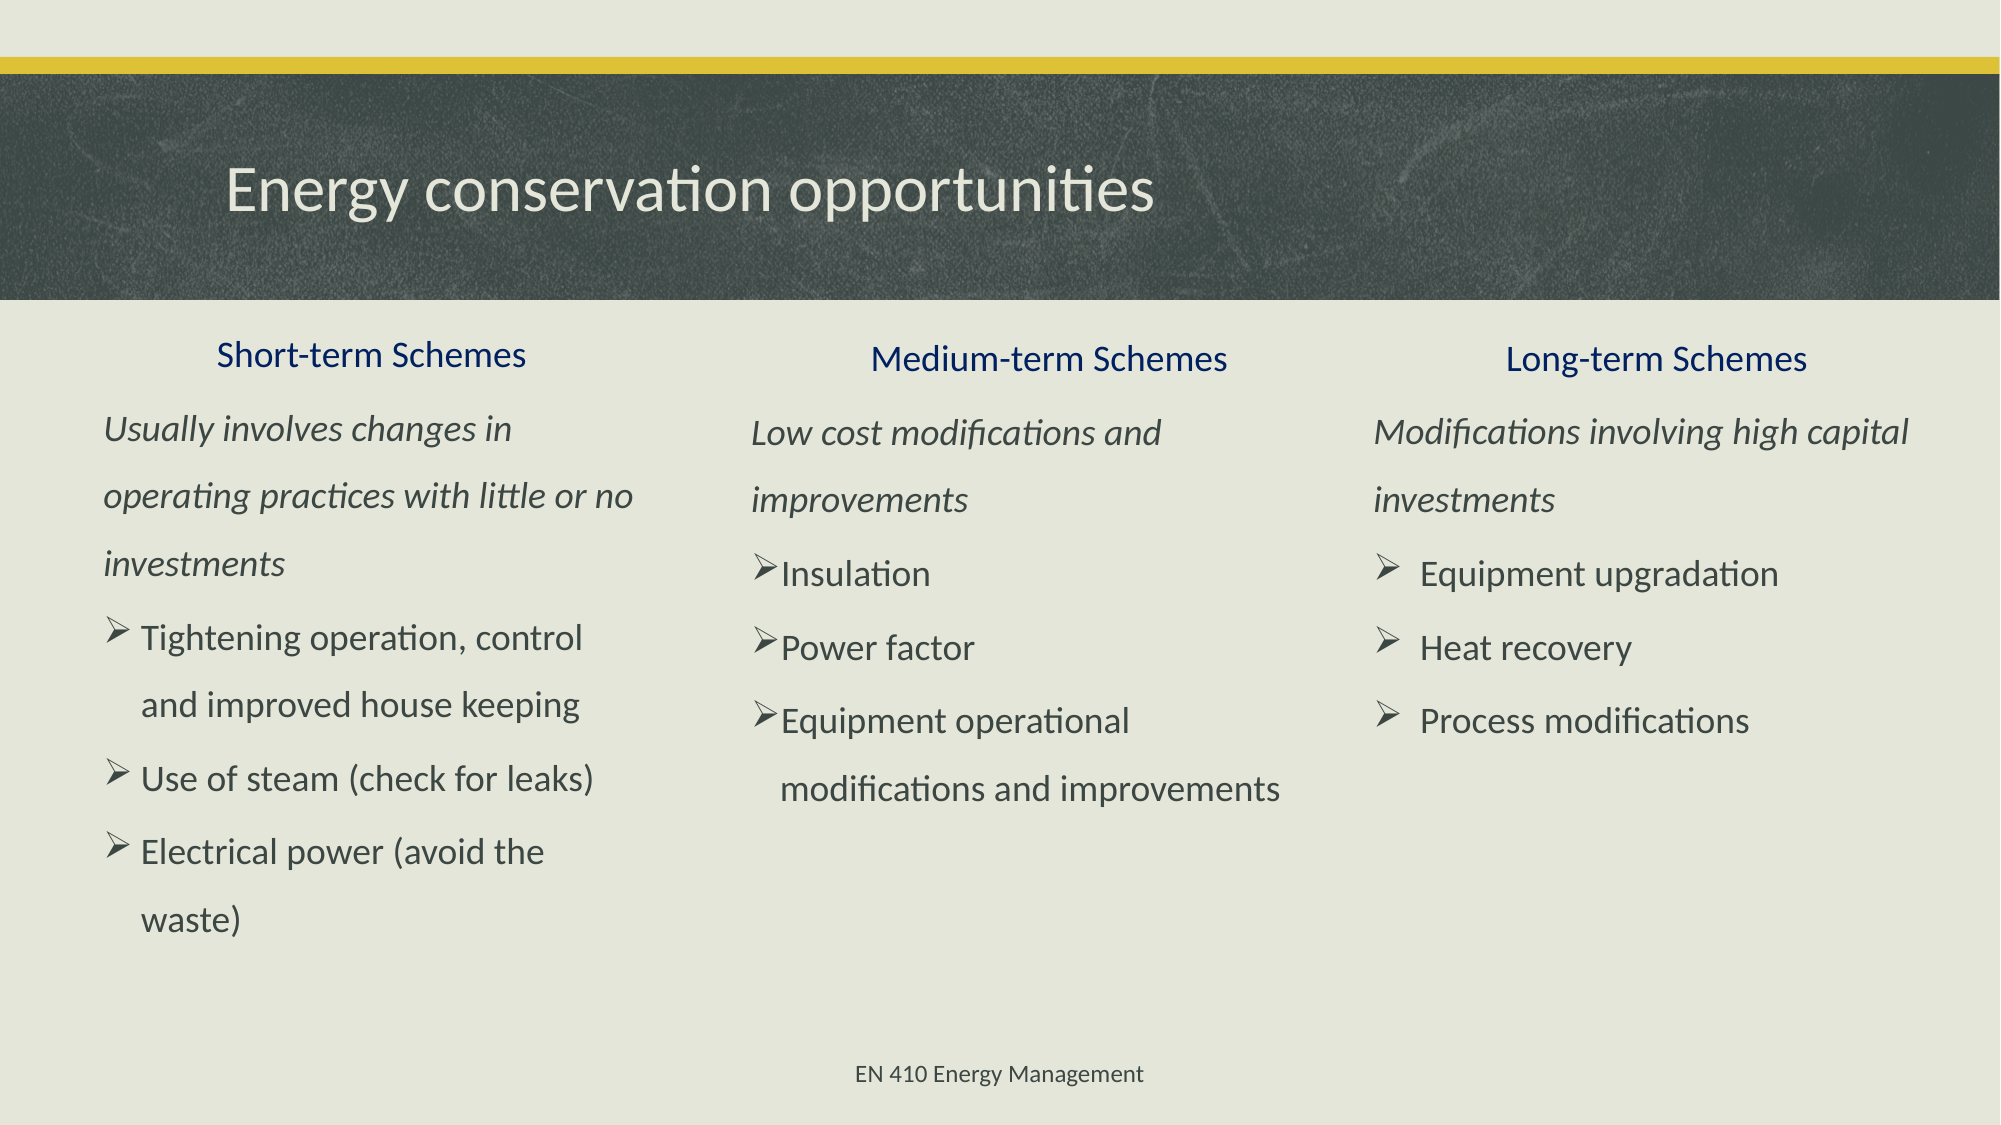

# Energy conservation opportunities
Short-term Schemes
Usually involves changes in operating practices with little or no investments
Tightening operation, control and improved house keeping
Use of steam (check for leaks)
Electrical power (avoid the waste)

Medium-term Schemes
Low cost modifications and improvements
Insulation
Power factor
Equipment operational modifications and improvements

Long-term Schemes
Modifications involving high capital investments
Equipment upgradation
Heat recovery
Process modifications
EN 410 Energy Management